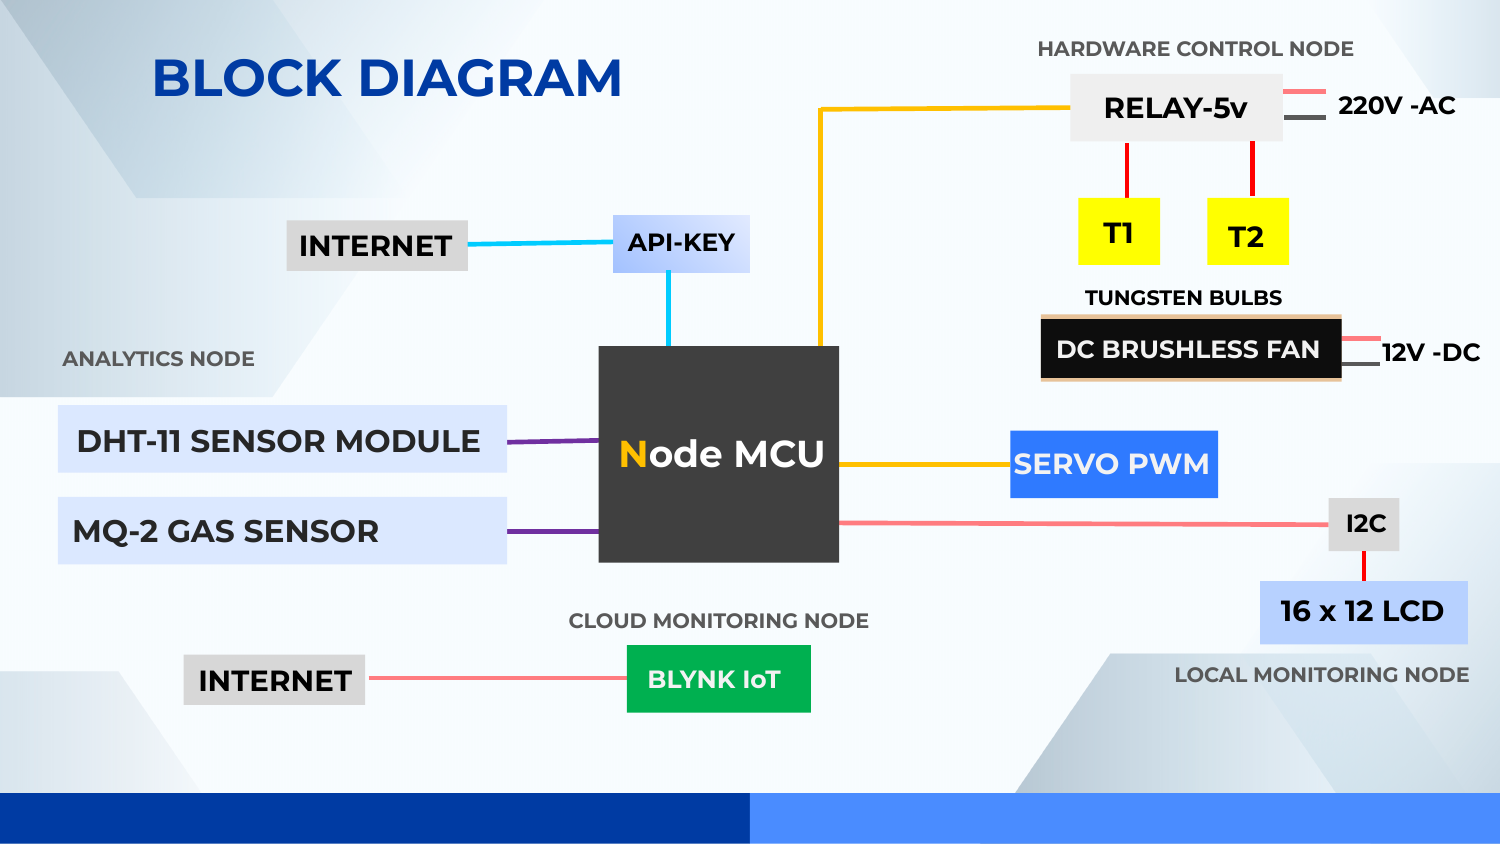

HARDWARE CONTROL NODE
# BLOCK DIAGRAM

RELAY-5v
220V -AC

T1
T2

API-KEY
INTERNET

TUNGSTEN BULBS

DC BRUSHLESS FAN
12V -DC
ANALYTICS NODE

DHT-11 SENSOR MODULE
Node MCU

SERVO PWM
MQ-2 GAS SENSOR

I2C

16 x 12 LCD
CLOUD MONITORING NODE

LOCAL MONITORING NODE

INTERNET
 BLYNK IoT